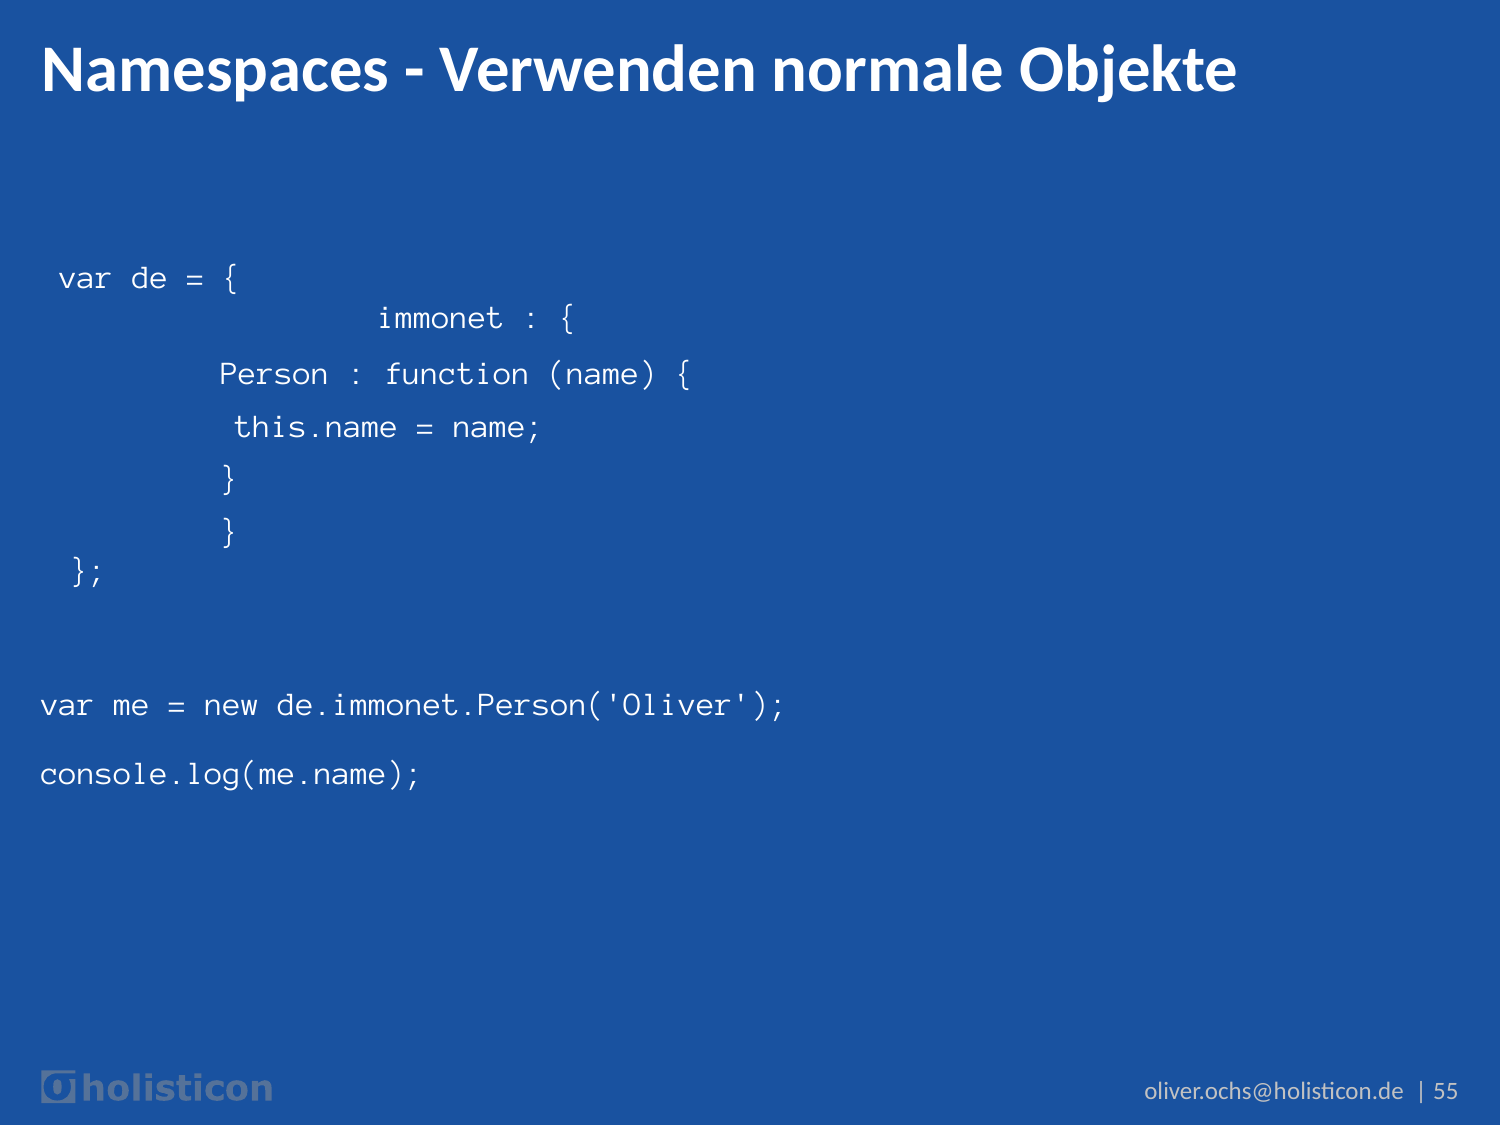

# Namespaces - Verwenden normale Objekte
 var de = {
 		  immonet : {
    	Person : function (name) {
         this.name = name;
     	}
  	}
};

var me = new de.immonet.Person('Oliver');
console.log(me.name);